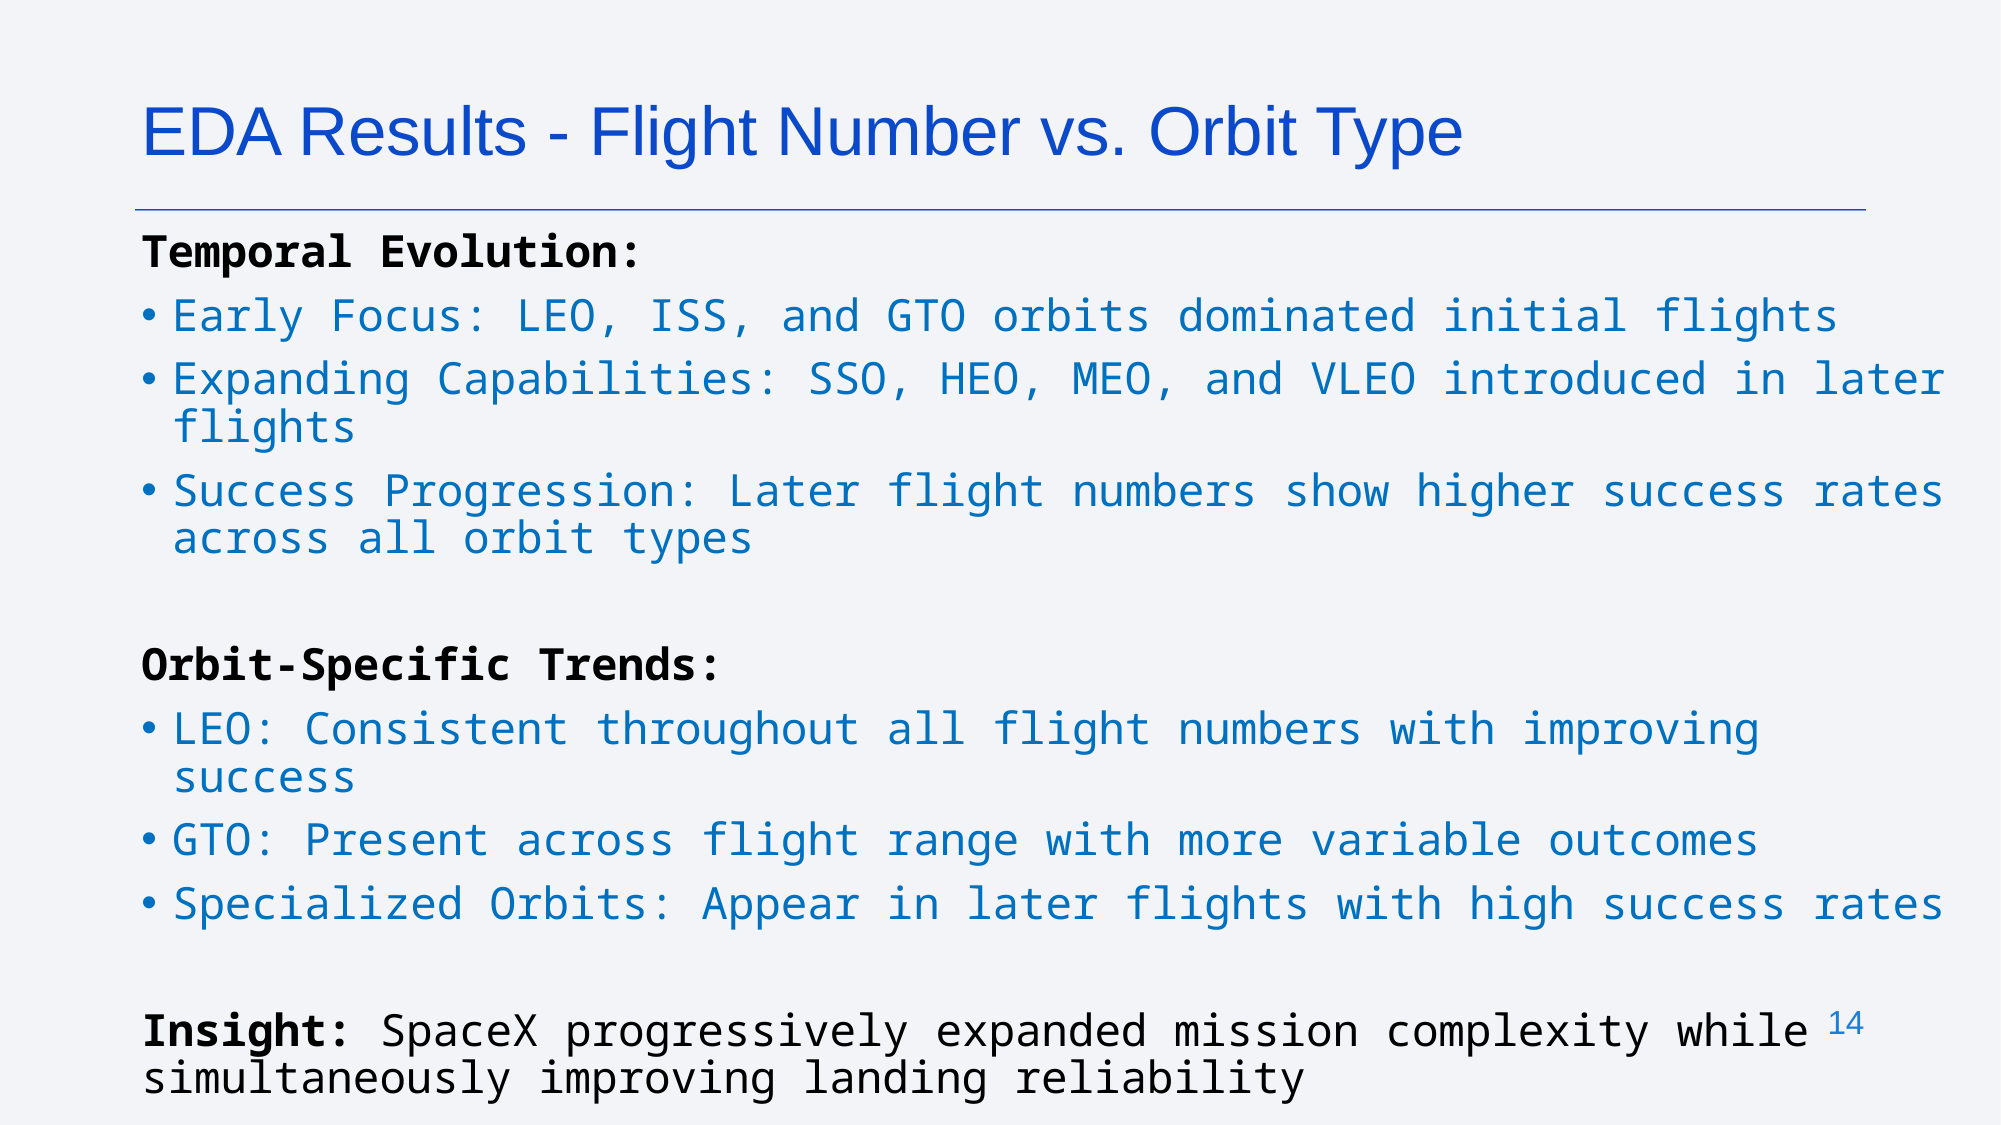

EDA Results - Flight Number vs. Orbit Type
Temporal Evolution:
Early Focus: LEO, ISS, and GTO orbits dominated initial flights
Expanding Capabilities: SSO, HEO, MEO, and VLEO introduced in later flights
Success Progression: Later flight numbers show higher success rates across all orbit types

Orbit-Specific Trends:
LEO: Consistent throughout all flight numbers with improving success
GTO: Present across flight range with more variable outcomes
Specialized Orbits: Appear in later flights with high success rates

Insight: SpaceX progressively expanded mission complexity while simultaneously improving landing reliability
14